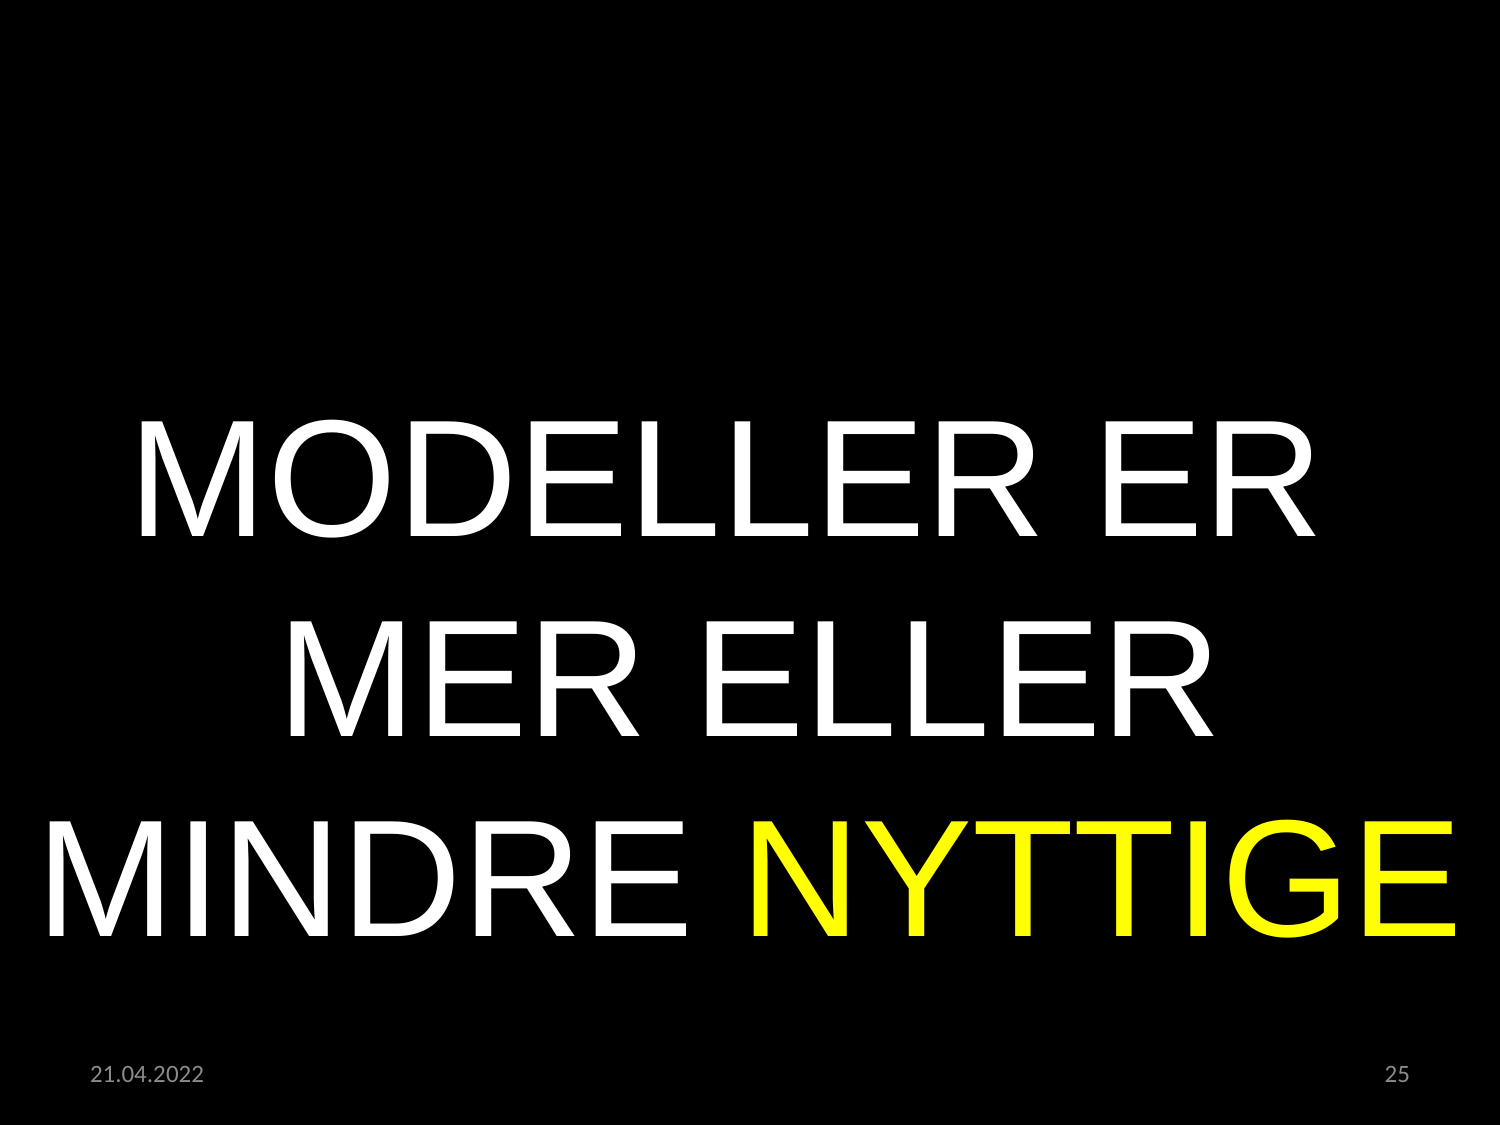

MODELLER ER
MER ELLER MINDRE NYTTIGE
21.04.2022
25